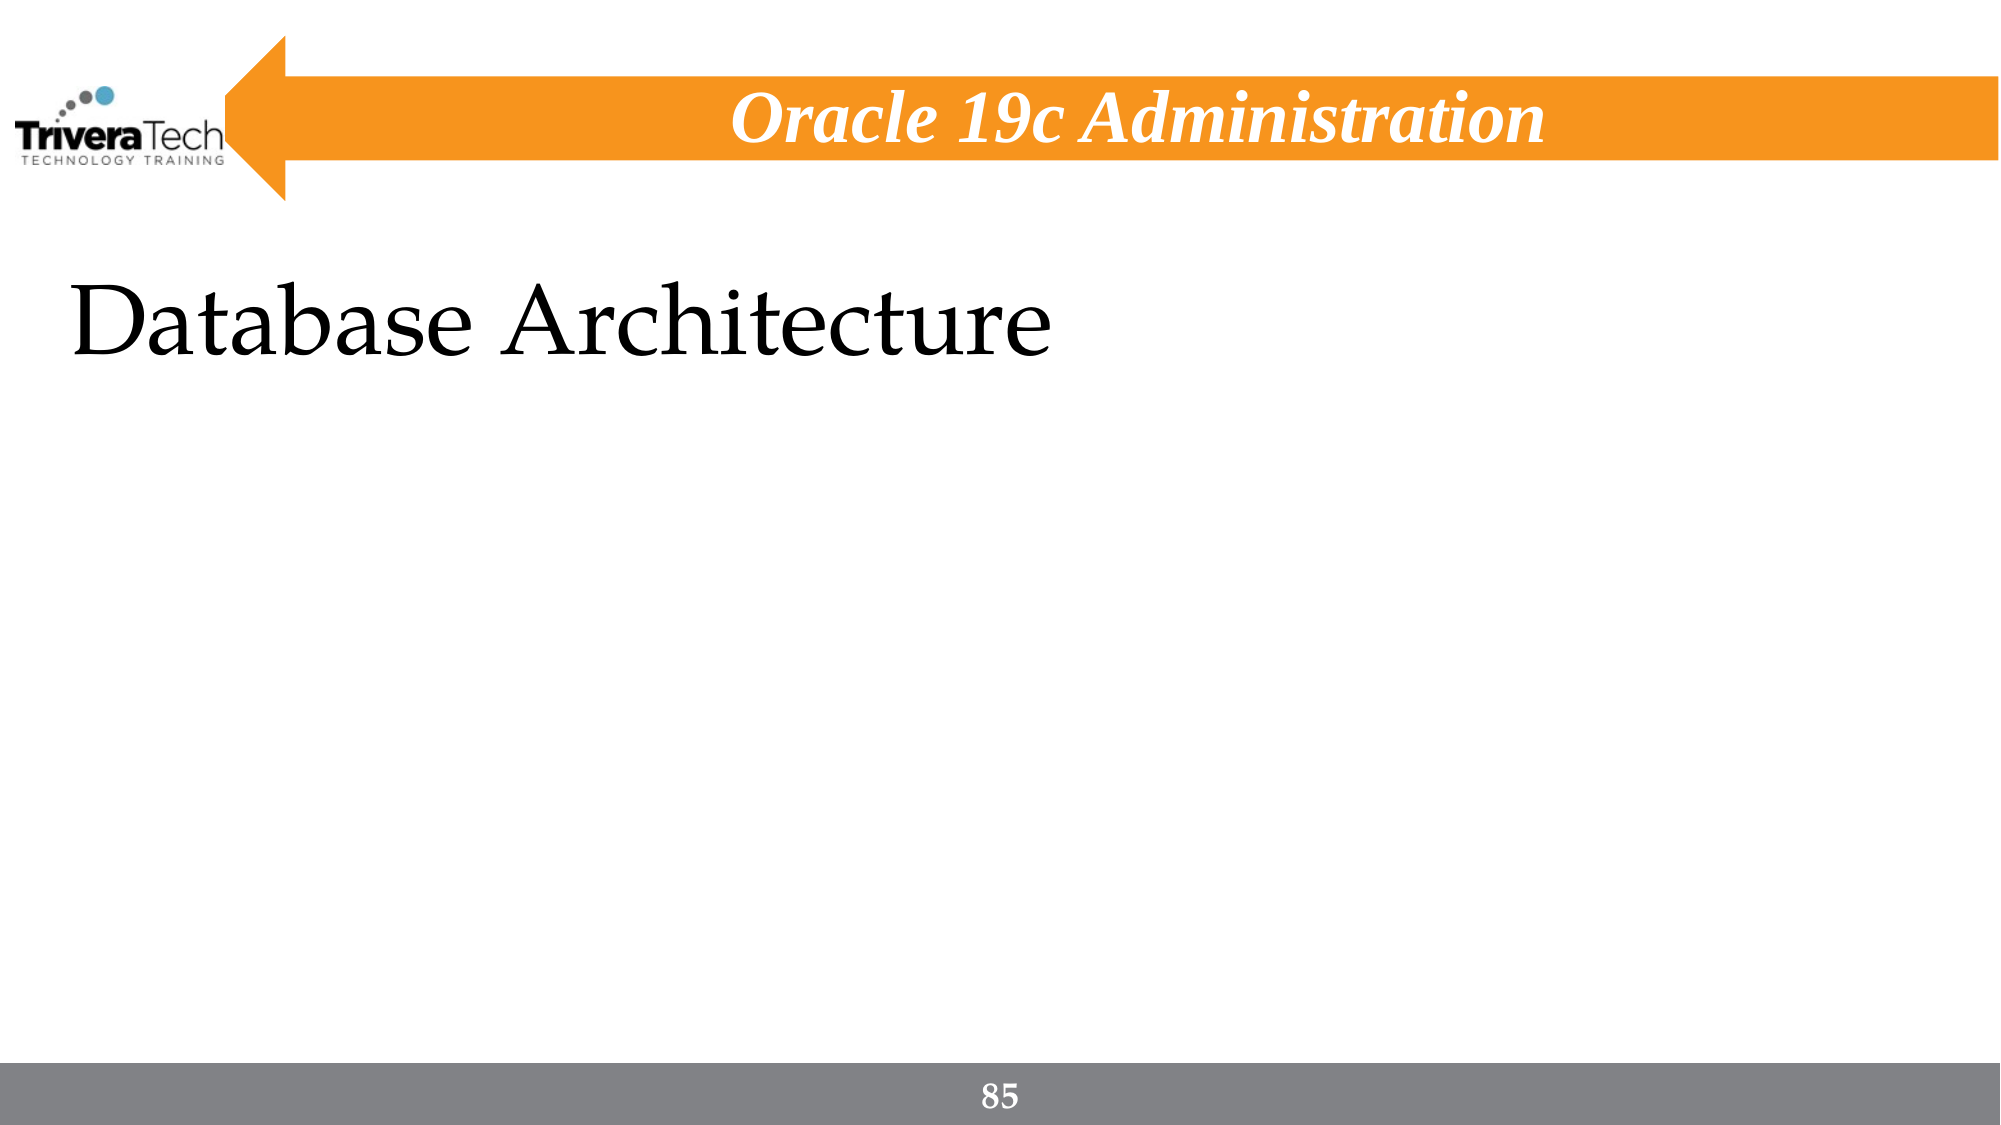

# Oracle 19c Administration
Database Architecture

85